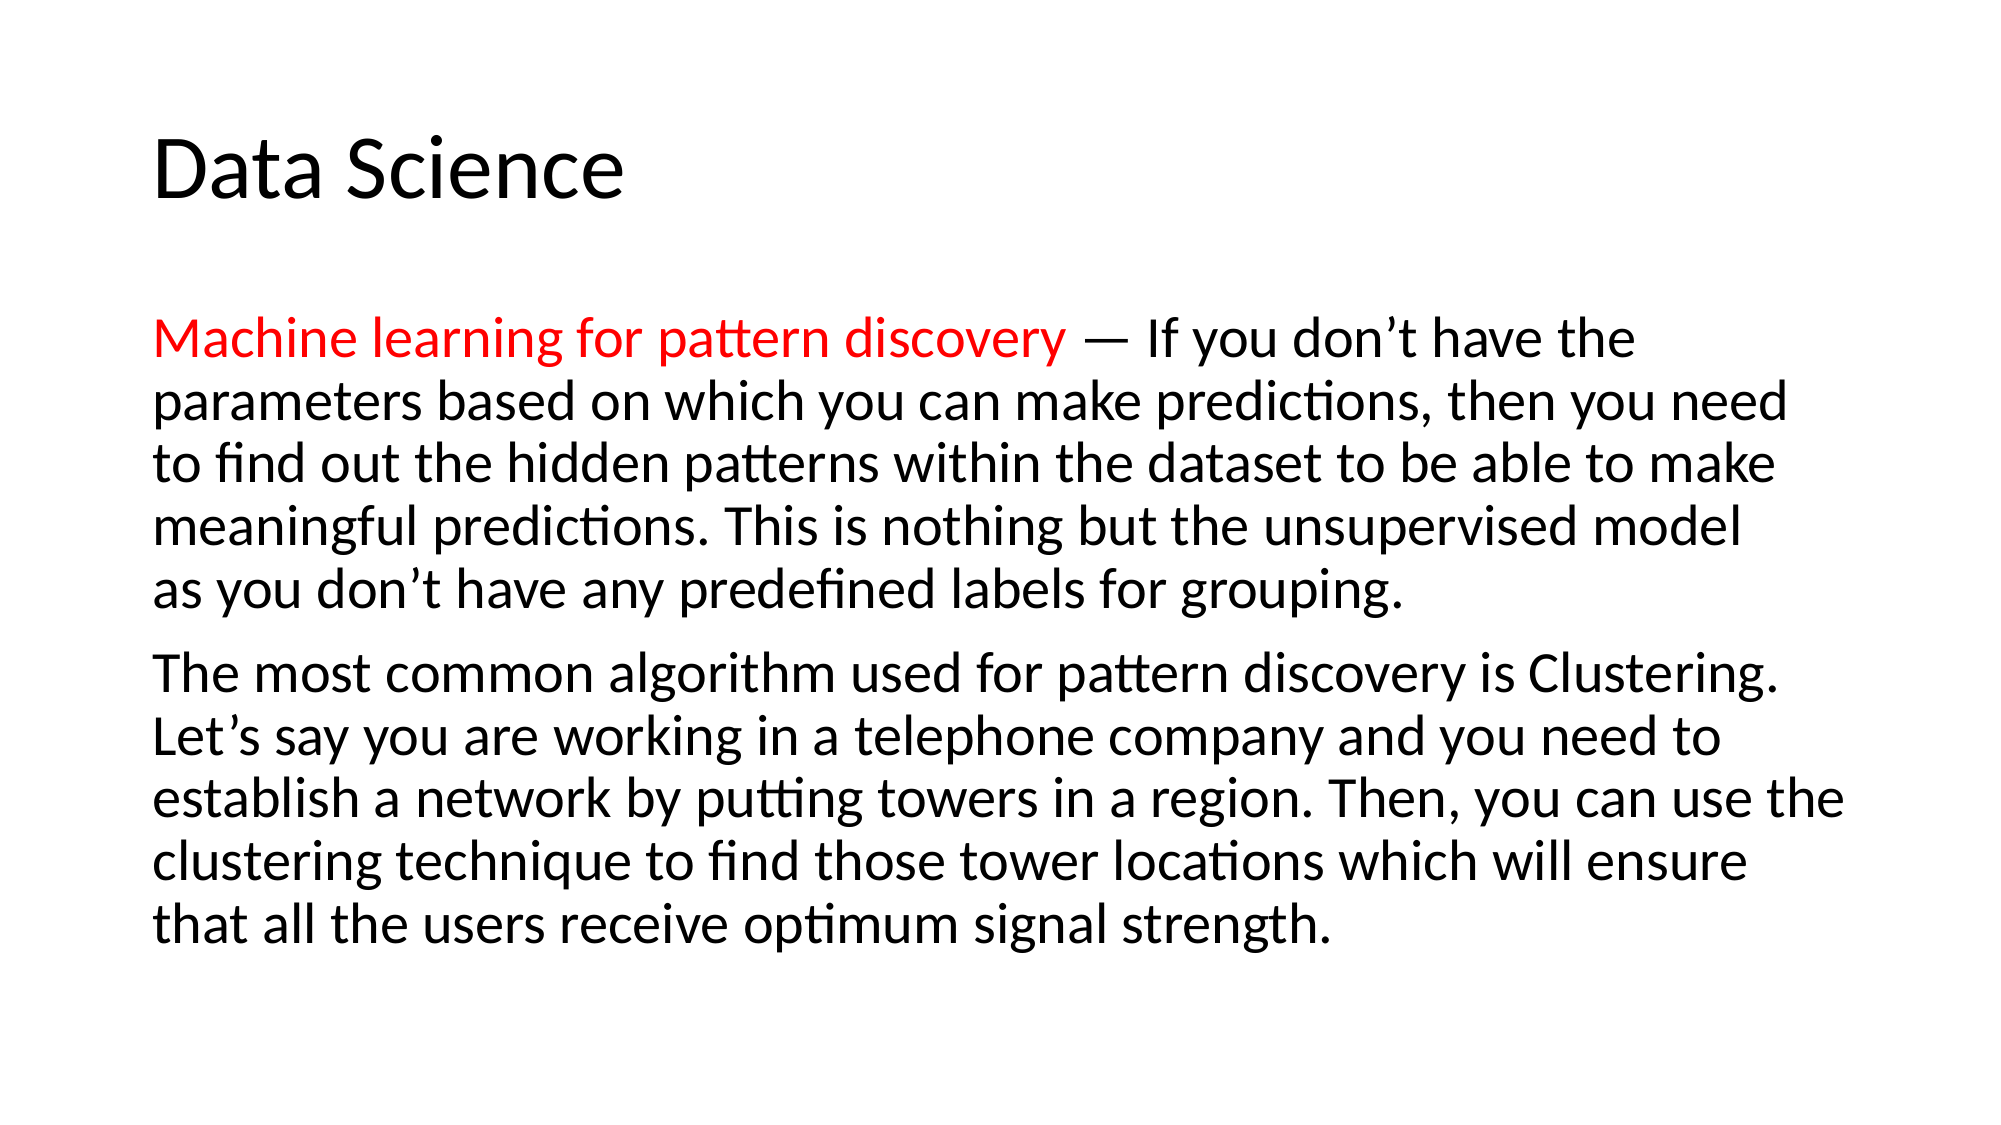

# Data Science
Machine learning for pattern discovery — If you don’t have the parameters based on which you can make predictions, then you need to find out the hidden patterns within the dataset to be able to make meaningful predictions. This is nothing but the unsupervised model as you don’t have any predefined labels for grouping.
The most common algorithm used for pattern discovery is Clustering.
Let’s say you are working in a telephone company and you need to establish a network by putting towers in a region. Then, you can use the clustering technique to find those tower locations which will ensure that all the users receive optimum signal strength.